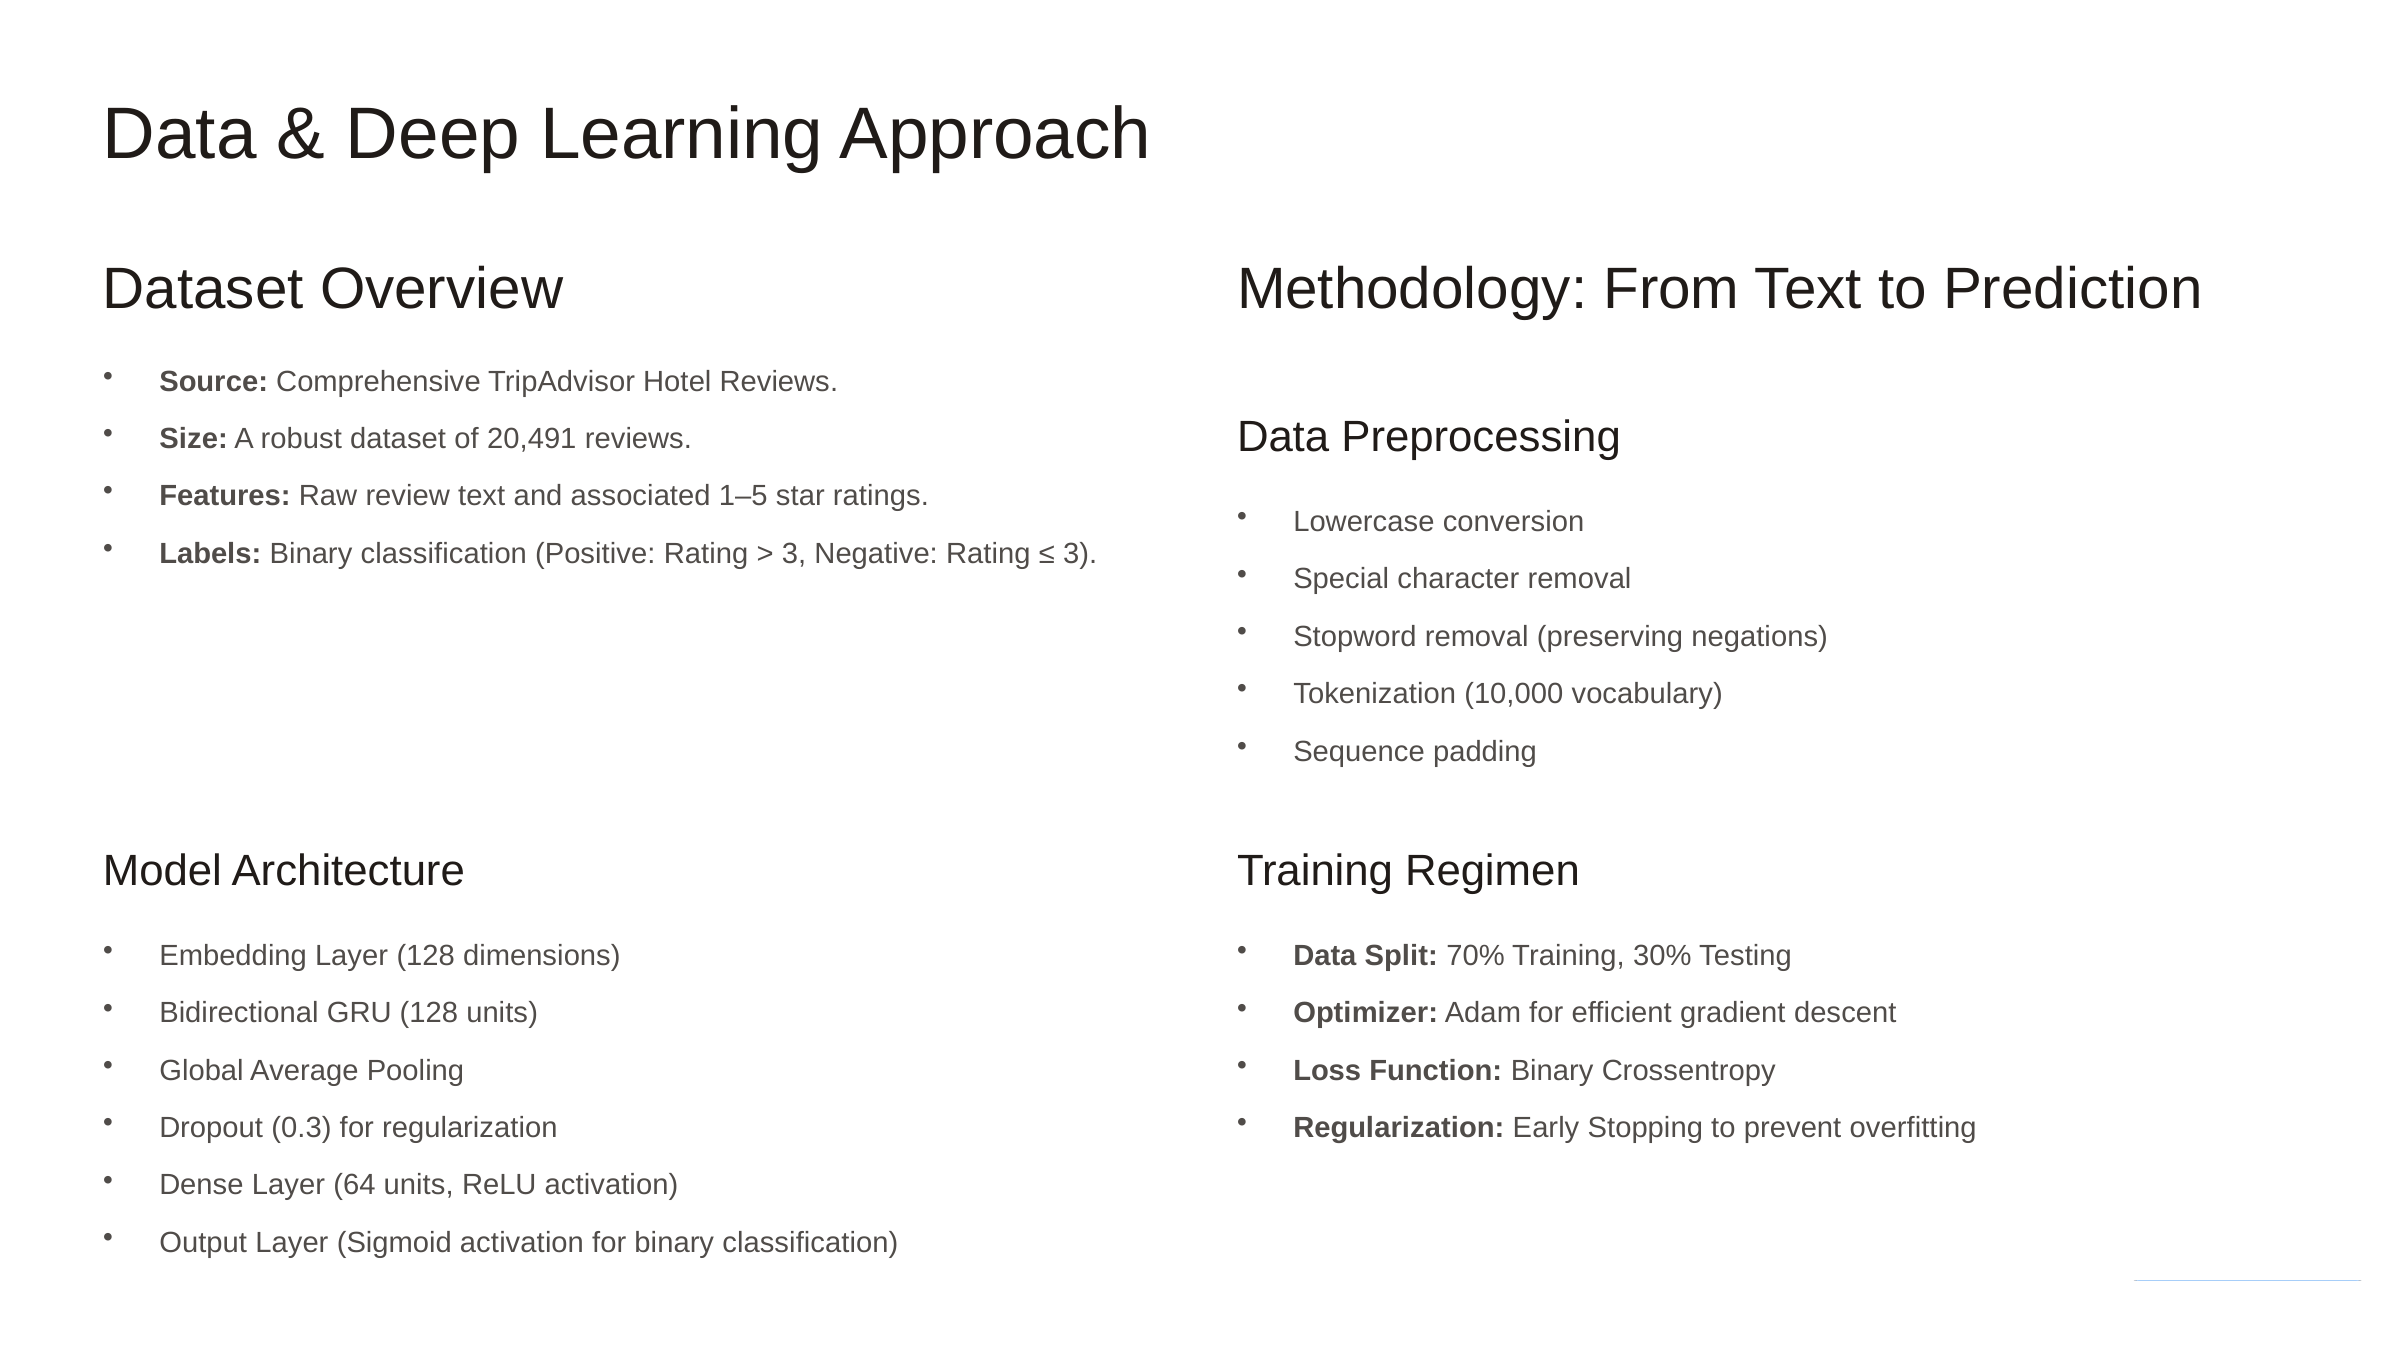

Data & Deep Learning Approach
Dataset Overview
Methodology: From Text to Prediction
Source: Comprehensive TripAdvisor Hotel Reviews.
Data Preprocessing
Size: A robust dataset of 20,491 reviews.
Features: Raw review text and associated 1–5 star ratings.
Lowercase conversion
Labels: Binary classification (Positive: Rating > 3, Negative: Rating ≤ 3).
Special character removal
Stopword removal (preserving negations)
Tokenization (10,000 vocabulary)
Sequence padding
Model Architecture
Training Regimen
Embedding Layer (128 dimensions)
Data Split: 70% Training, 30% Testing
Bidirectional GRU (128 units)
Optimizer: Adam for efficient gradient descent
Global Average Pooling
Loss Function: Binary Crossentropy
Dropout (0.3) for regularization
Regularization: Early Stopping to prevent overfitting
Dense Layer (64 units, ReLU activation)
Output Layer (Sigmoid activation for binary classification)